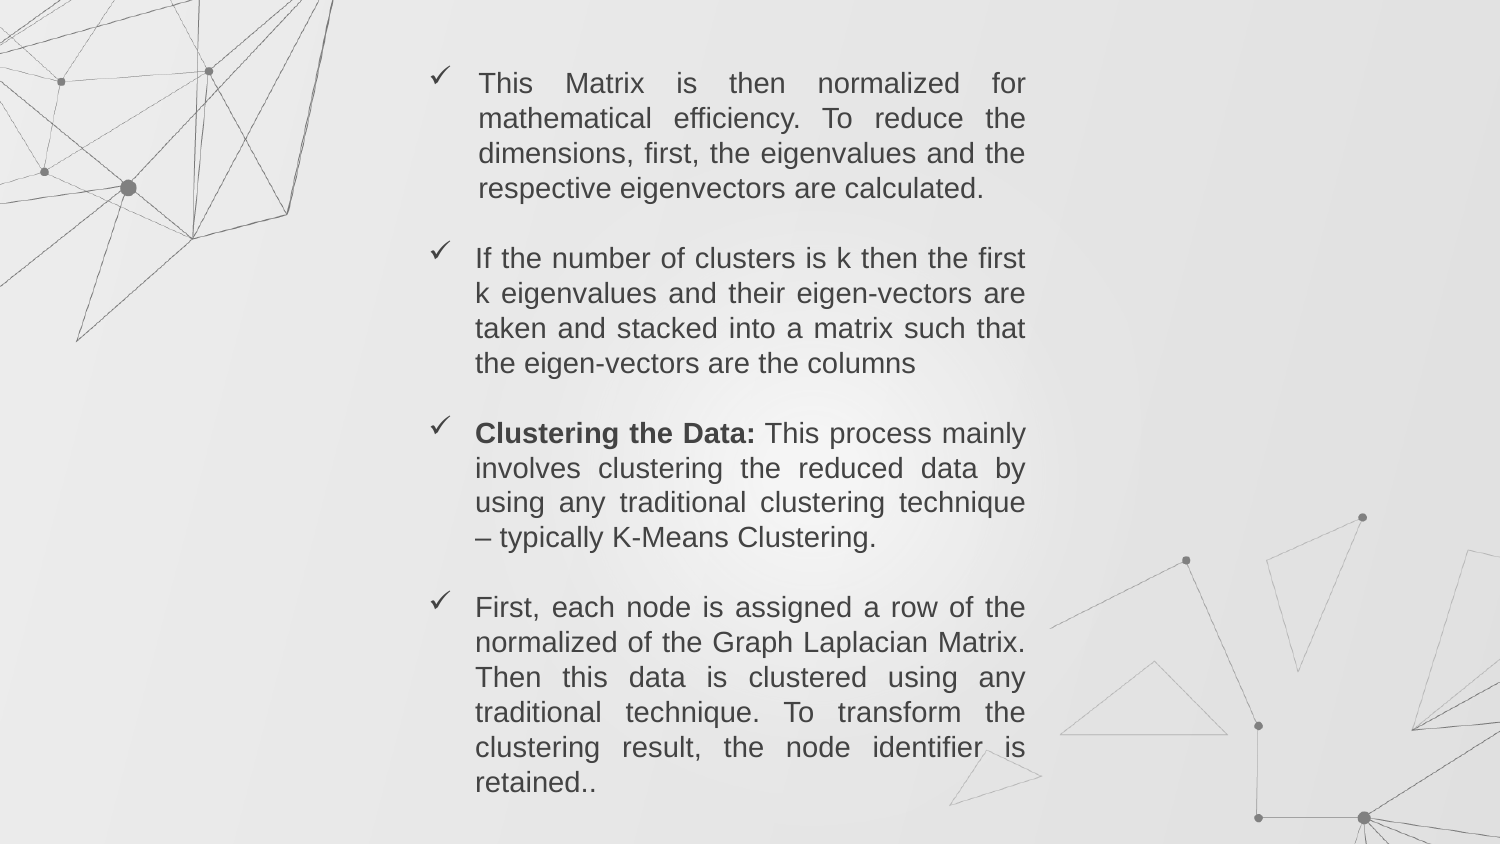

This Matrix is then normalized for mathematical efficiency. To reduce the dimensions, first, the eigenvalues and the respective eigenvectors are calculated.

If the number of clusters is k then the first k eigenvalues and their eigen-vectors are taken and stacked into a matrix such that the eigen-vectors are the columns

Clustering the Data: This process mainly involves clustering the reduced data by using any traditional clustering technique – typically K-Means Clustering.

First, each node is assigned a row of the normalized of the Graph Laplacian Matrix. Then this data is clustered using any traditional technique. To transform the clustering result, the node identifier is retained..